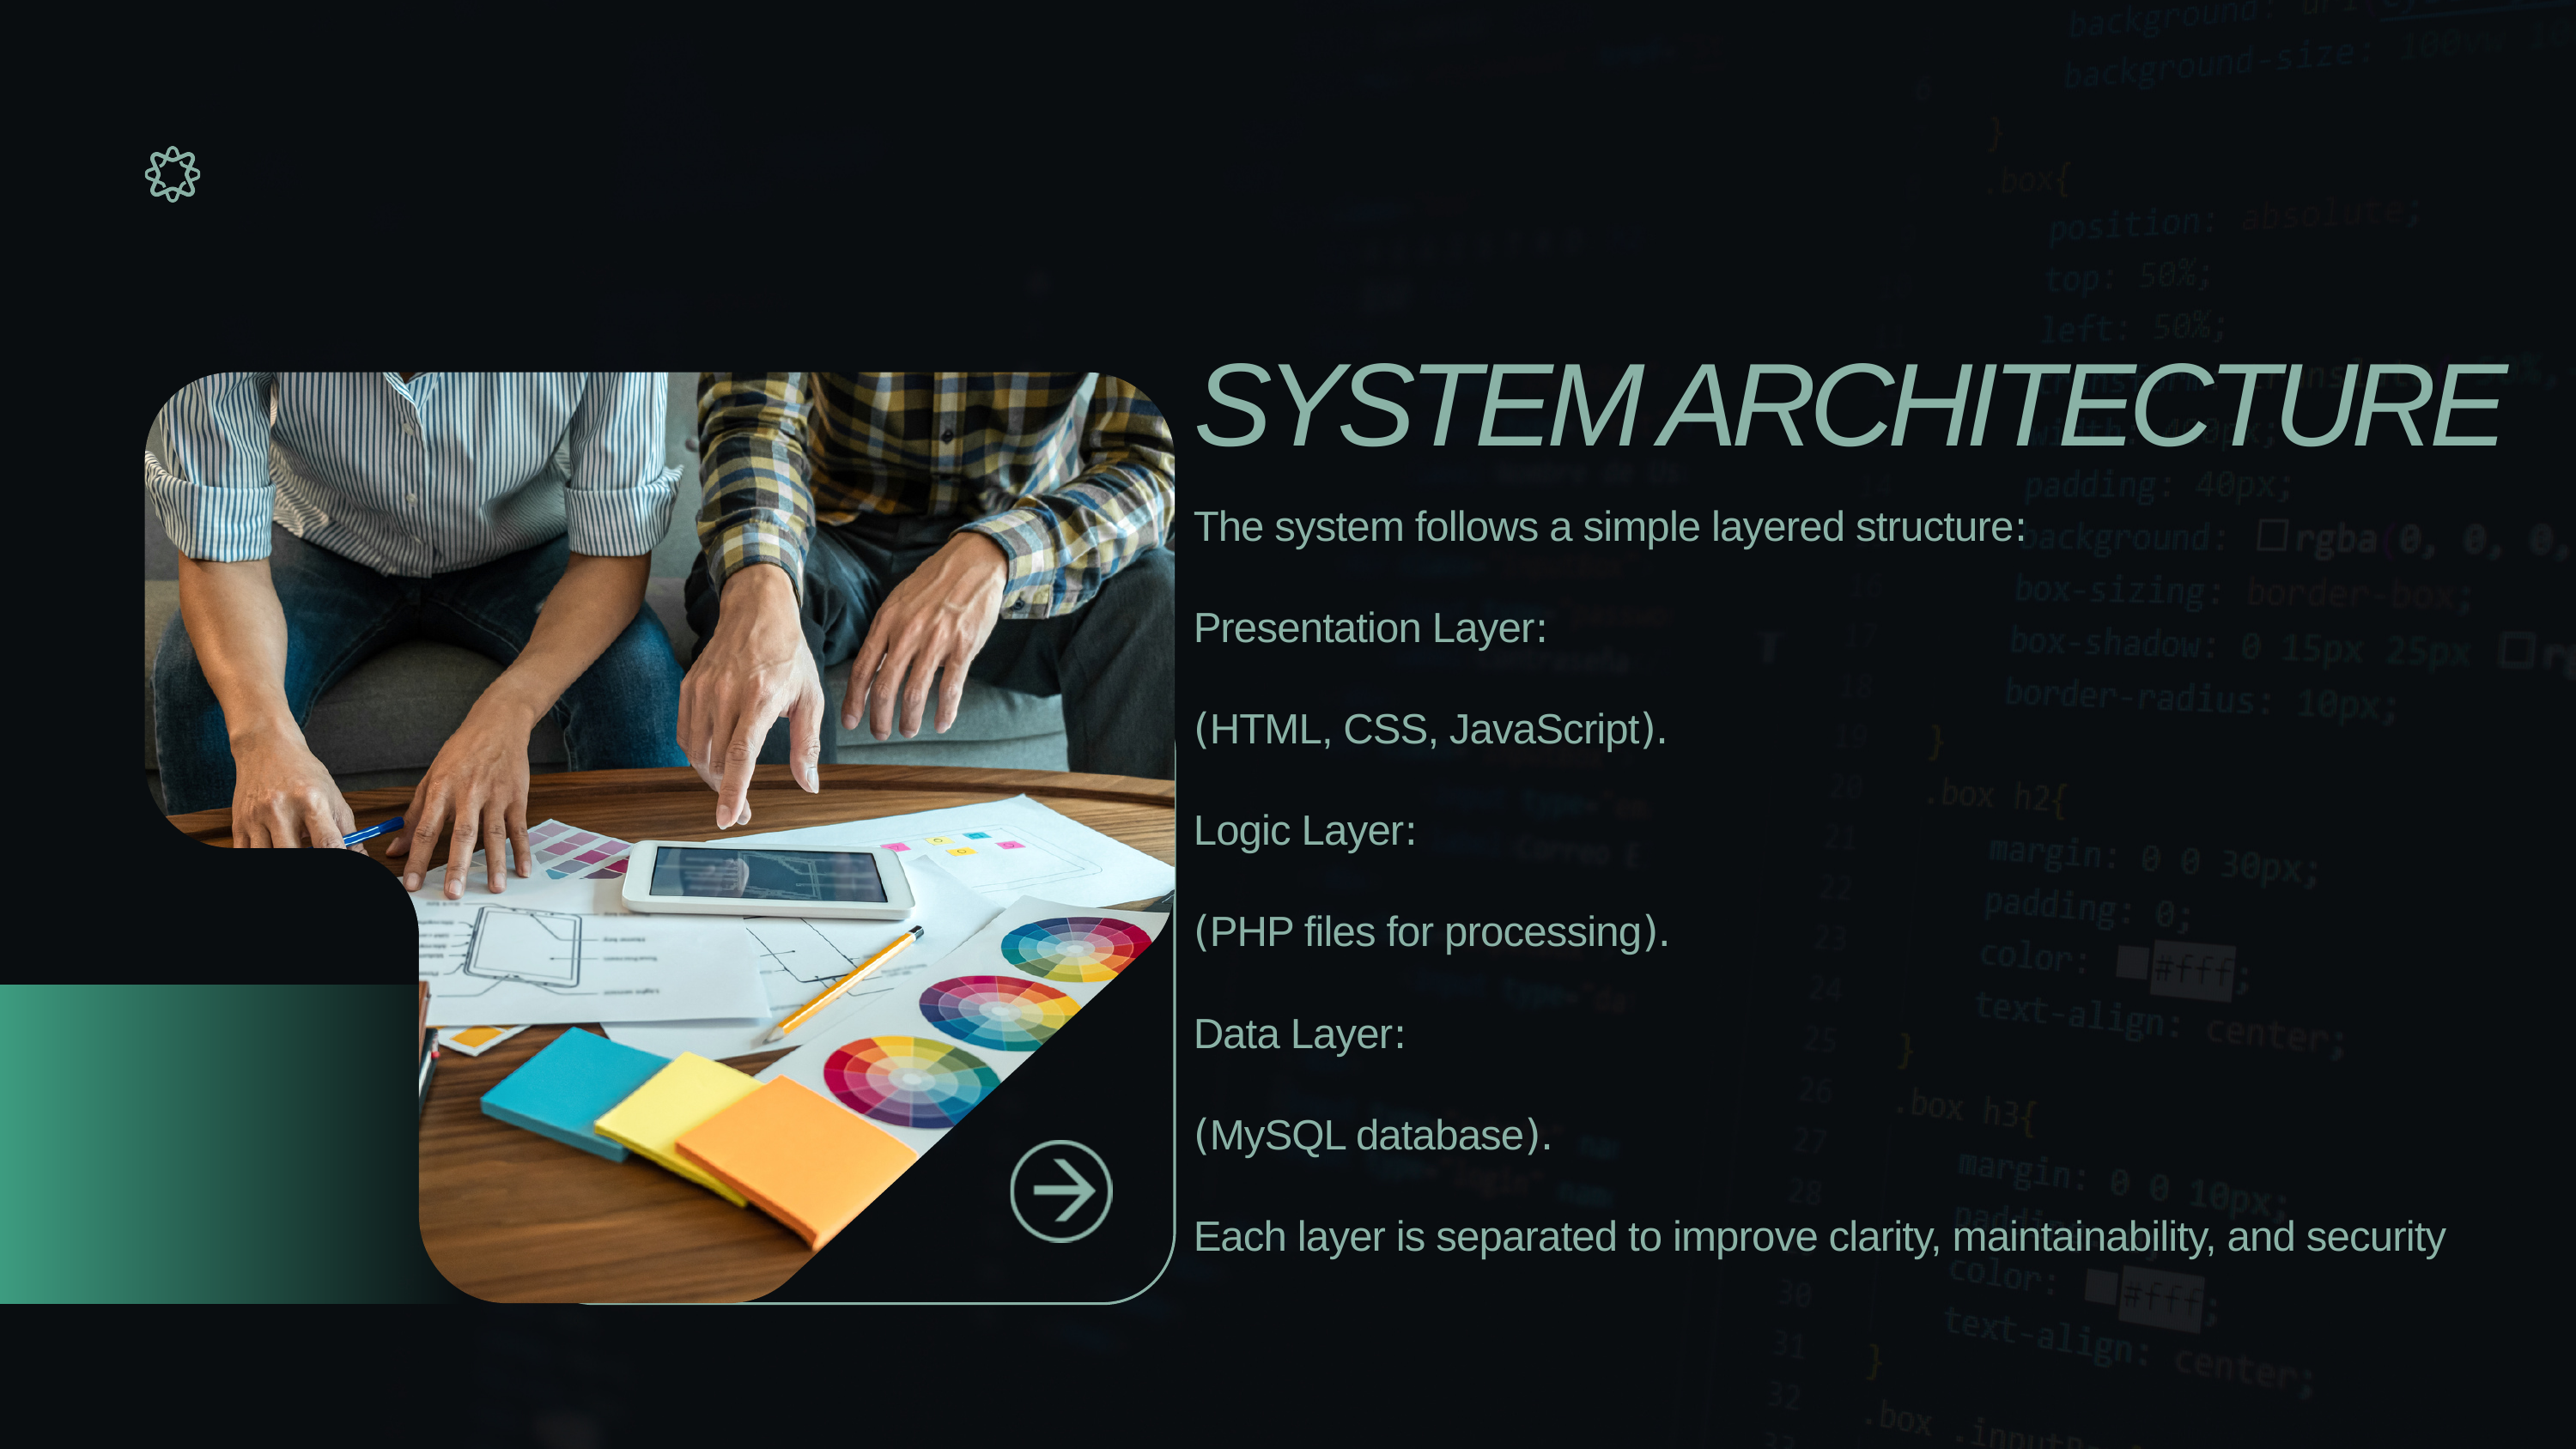

SYSTEM ARCHITECTURE

:The system follows a simple layered structure

:Presentation Layer

 .(HTML, CSS, JavaScript)

:Logic Layer

 .(PHP files for processing)

:Data Layer

 .(MySQL database)

Each layer is separated to improve clarity, maintainability, and security